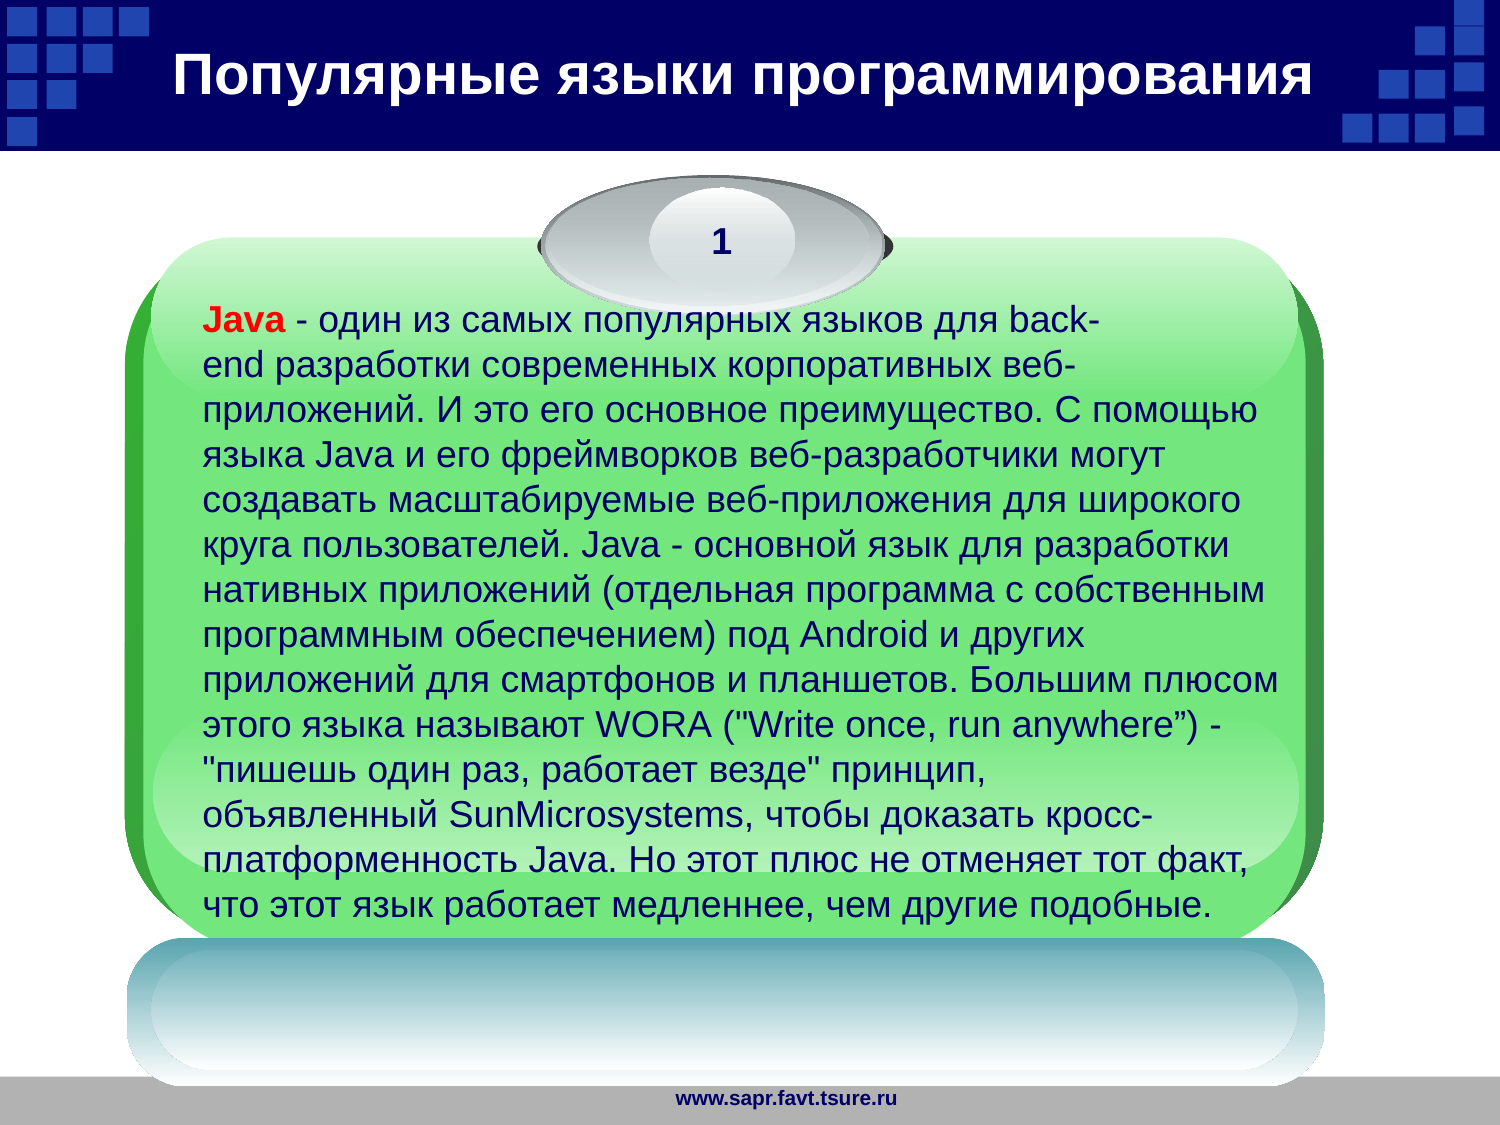

Популярные языки программирования

1

Java - один из самых популярных языков для back-end разработки современных корпоративных веб-приложений. И это его основное преимущество. С помощью языка Java и его фреймворков веб-разработчики могут создавать масштабируемые веб-приложения для широкого круга пользователей. Java - основной язык для разработки нативных приложений (отдельная программа с собственным программным обеспечением) под Android и других приложений для смартфонов и планшетов. Большим плюсом этого языка называют WORA ("Write once, run anywhere”) - "пишешь один раз, работает везде" принцип, объявленный SunMicrosystems, чтобы доказать кросс-платформенность Java. Но этот плюс не отменяет тот факт, что этот язык работает медленнее, чем другие подобные.
www.sapr.favt.tsure.ru